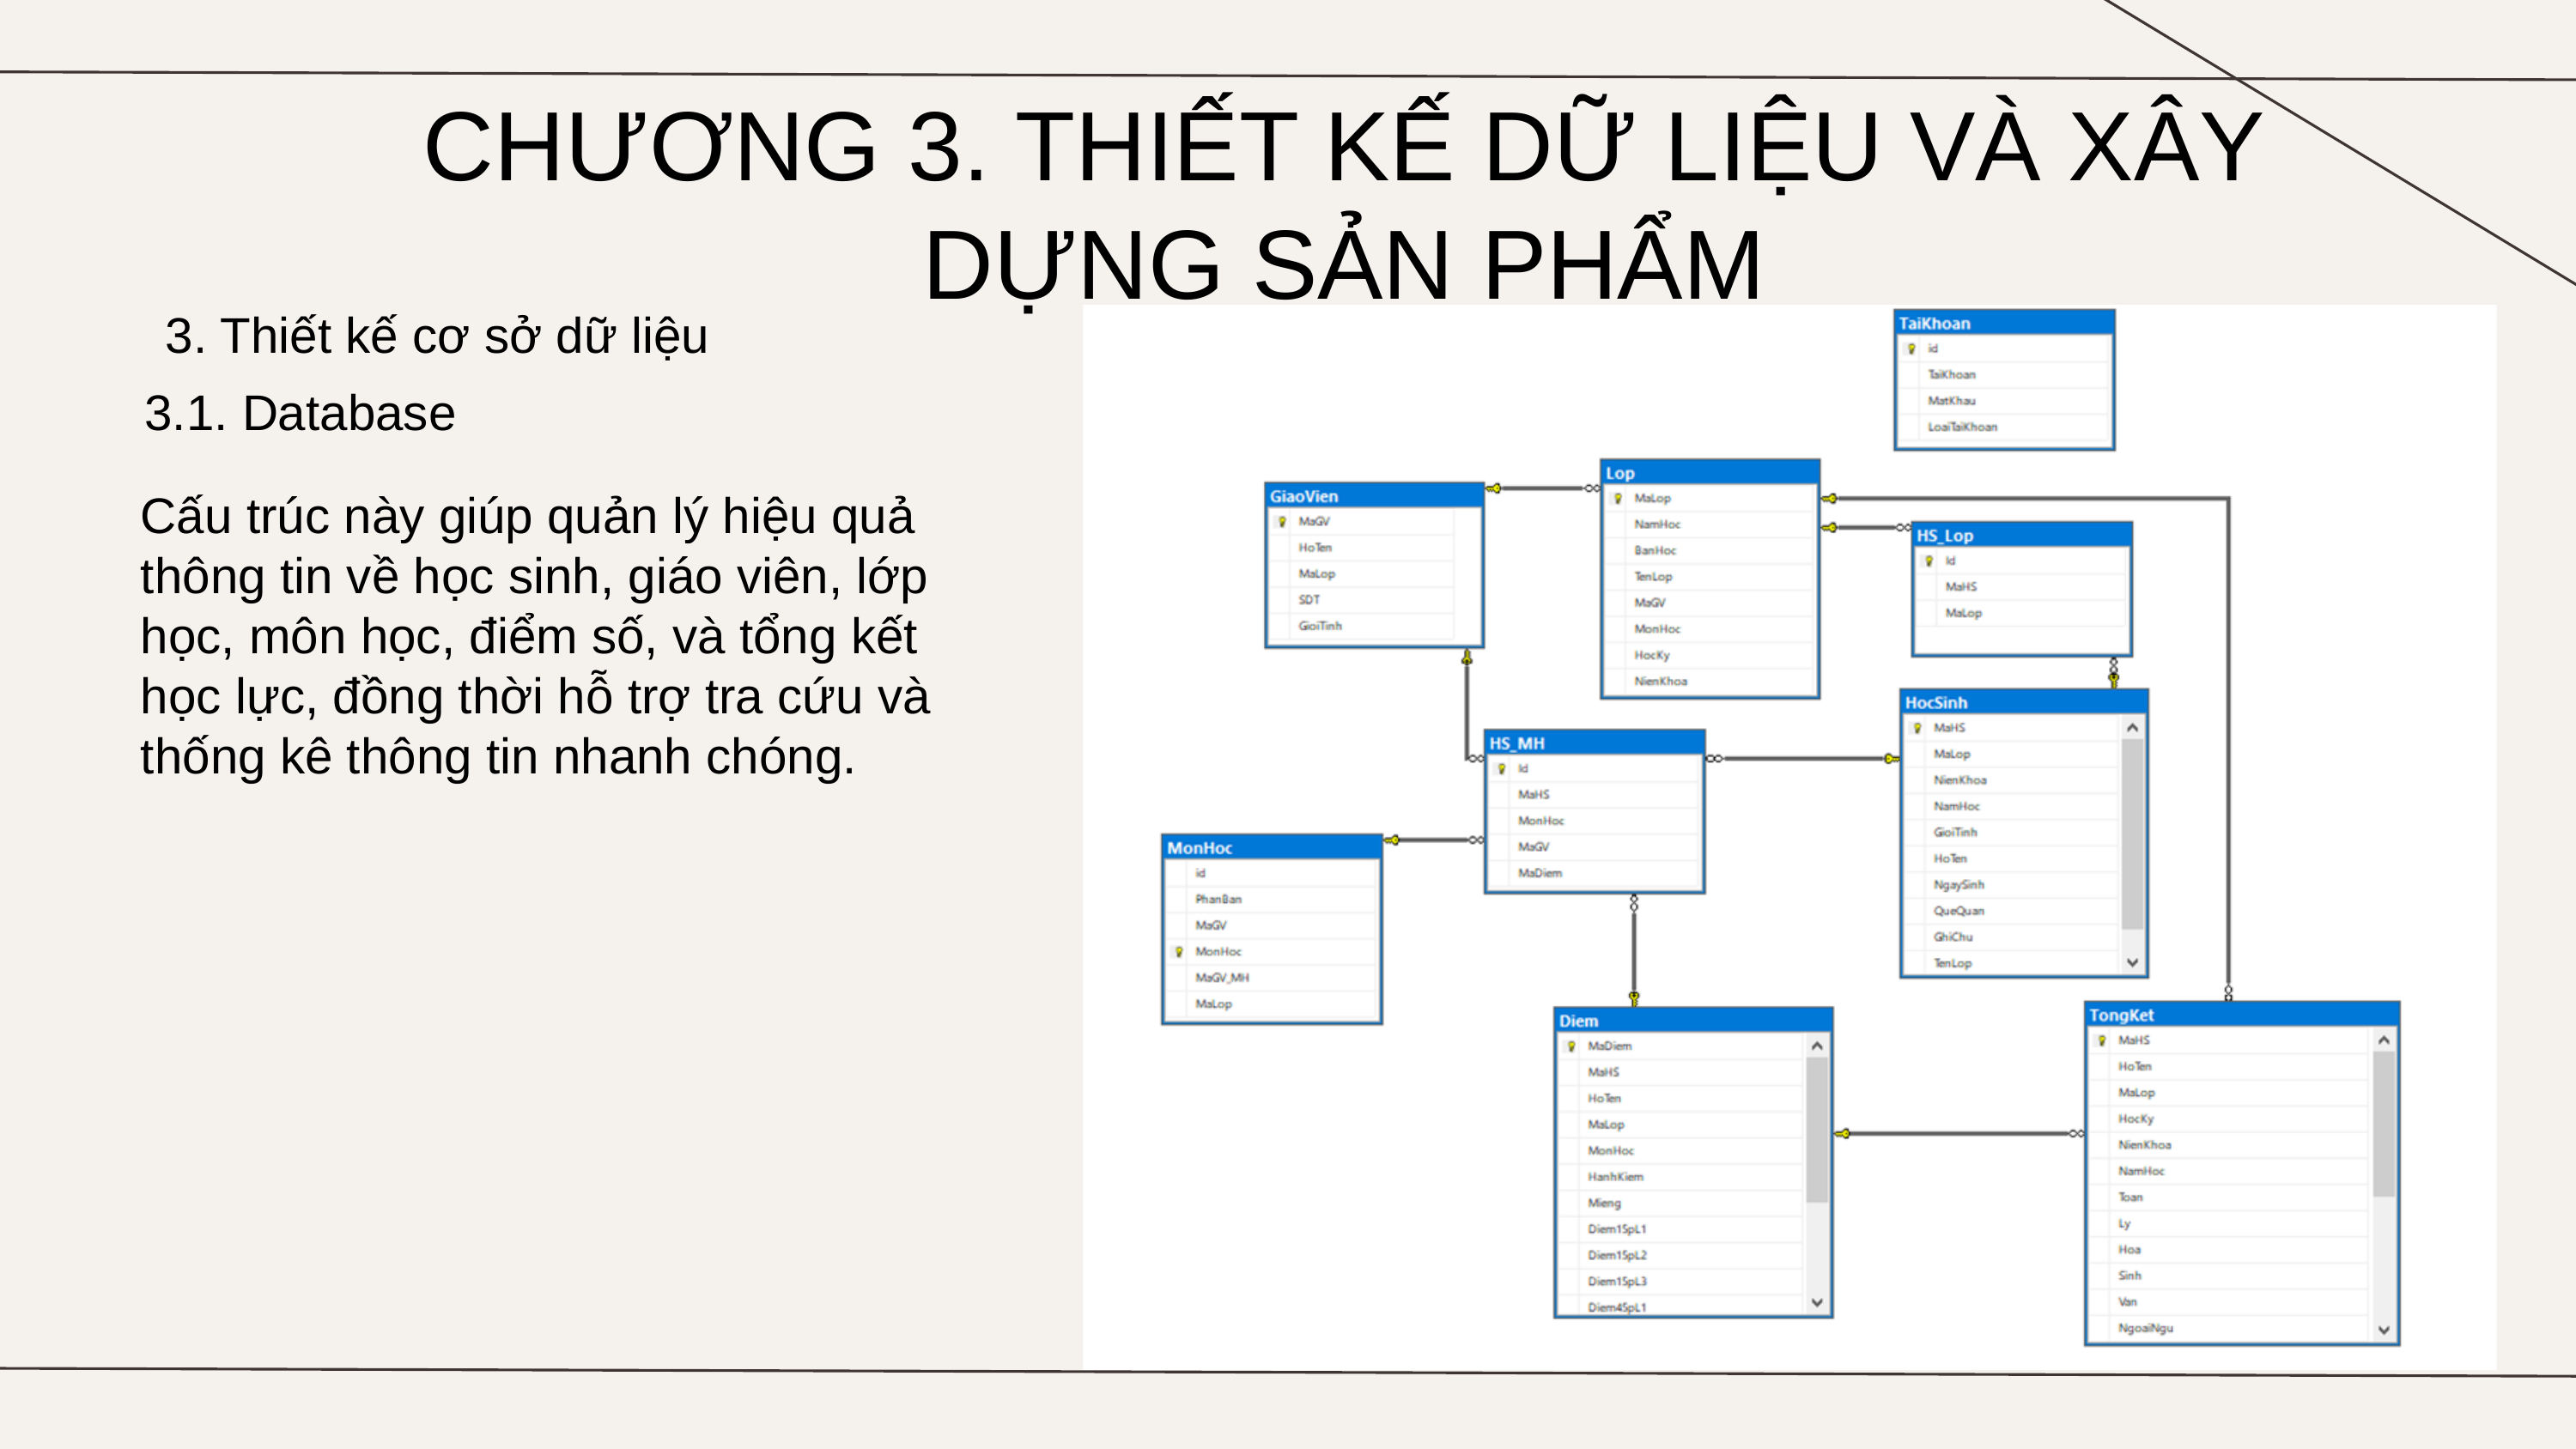

CHƯƠNG 3. THIẾT KẾ DỮ LIỆU VÀ XÂY DỰNG SẢN PHẨM

3. Thiết kế cơ sở dữ liệu

3.1. Database
Cấu trúc này giúp quản lý hiệu quả thông tin về học sinh, giáo viên, lớp học, môn học, điểm số, và tổng kết học lực, đồng thời hỗ trợ tra cứu và thống kê thông tin nhanh chóng.